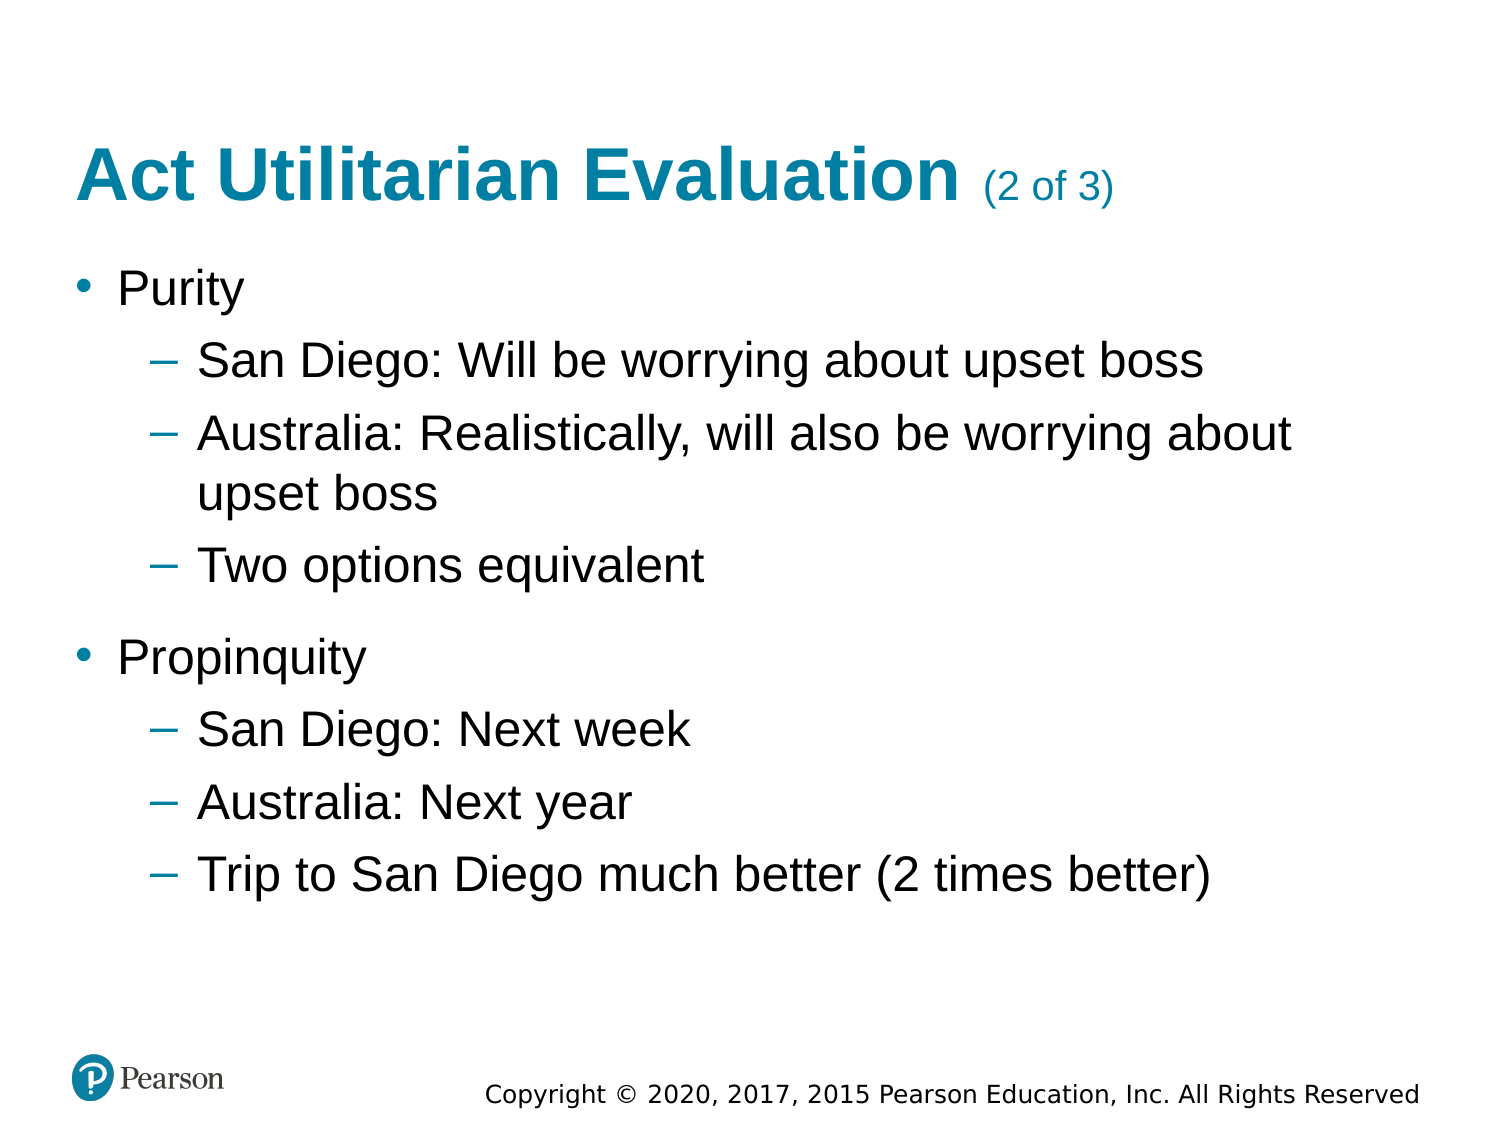

# Act Utilitarian Evaluation (2 of 3)
Purity
San Diego: Will be worrying about upset boss
Australia: Realistically, will also be worrying about upset boss
Two options equivalent
Propinquity
San Diego: Next week
Australia: Next year
Trip to San Diego much better (2 times better)